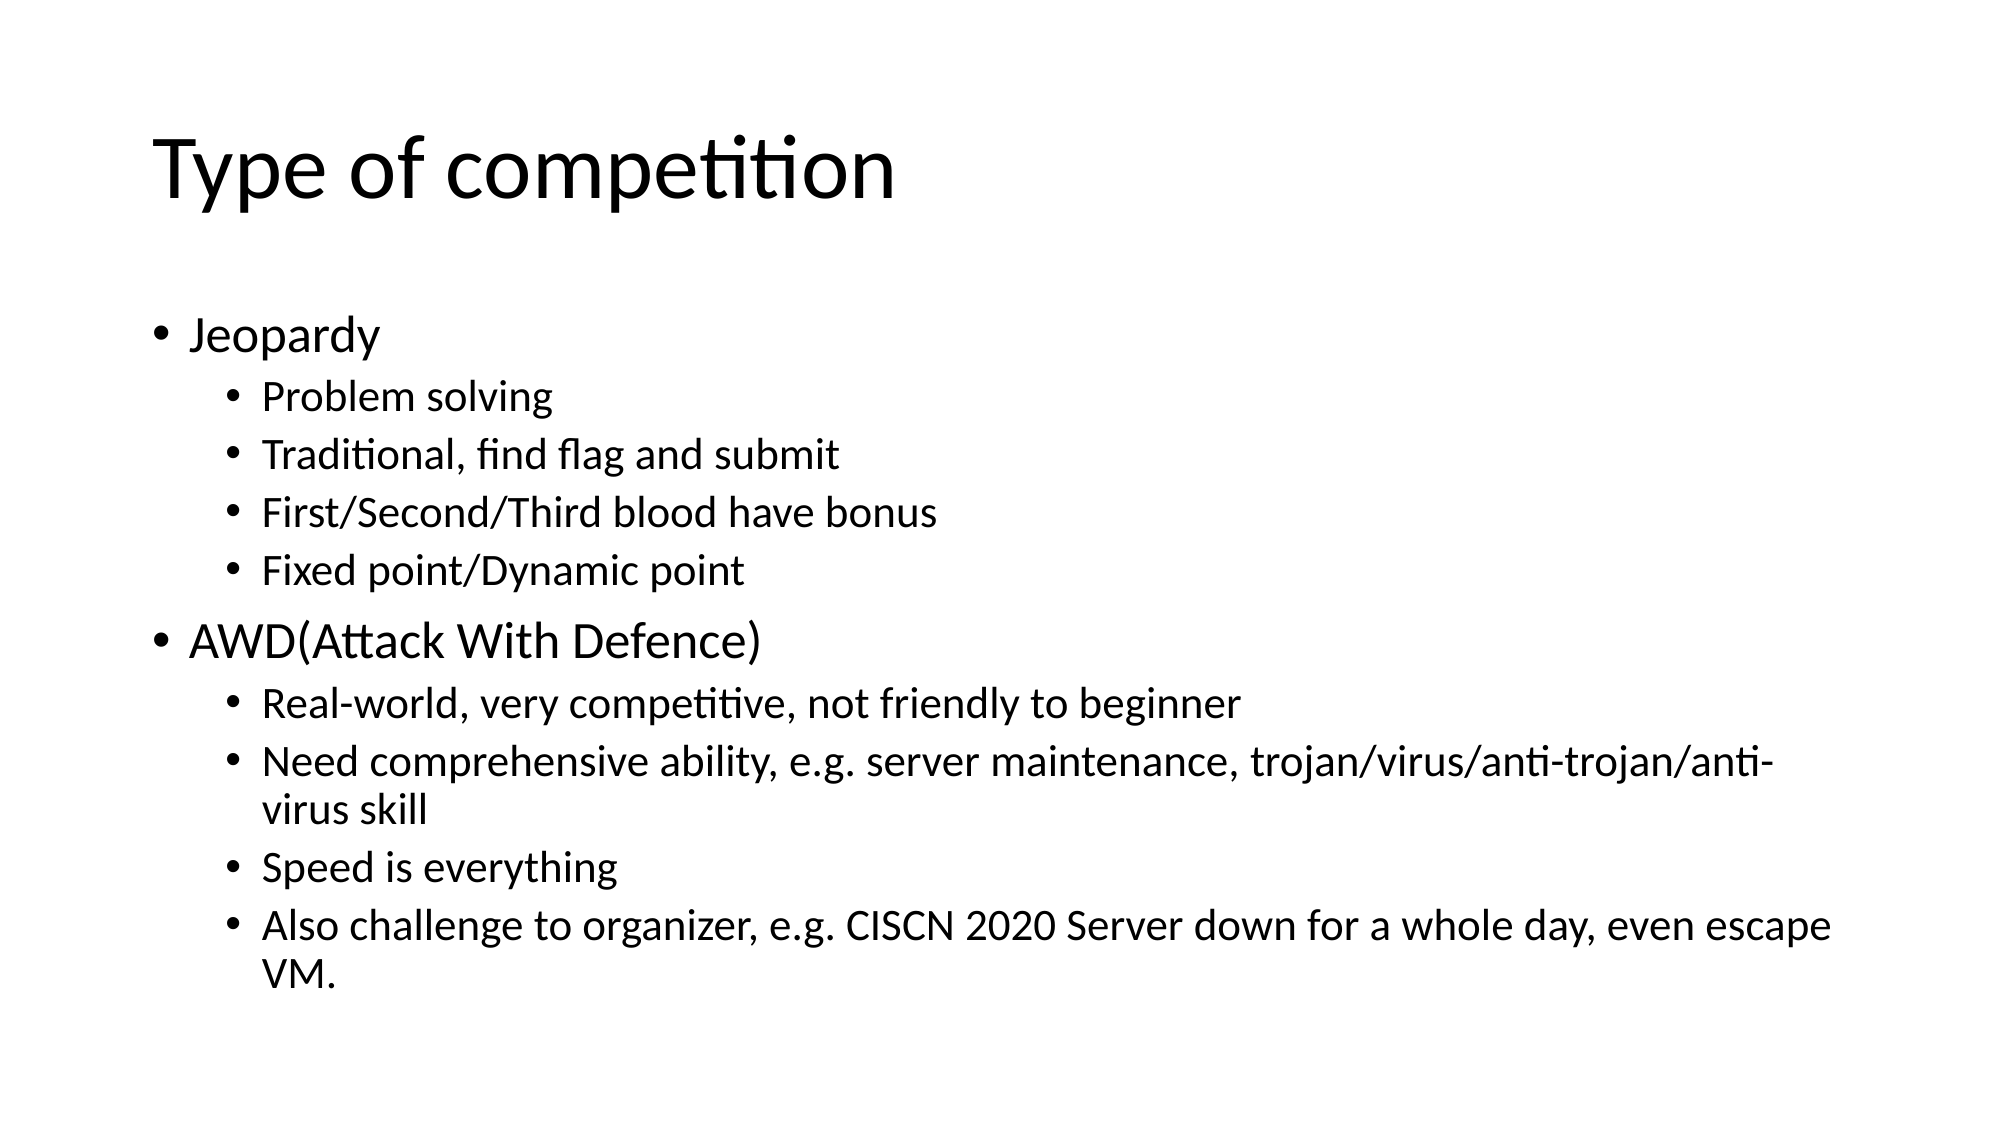

# Type of competition
Jeopardy
Problem solving
Traditional, find flag and submit
First/Second/Third blood have bonus
Fixed point/Dynamic point
AWD(Attack With Defence)
Real-world, very competitive, not friendly to beginner
Need comprehensive ability, e.g. server maintenance, trojan/virus/anti-trojan/anti-virus skill
Speed is everything
Also challenge to organizer, e.g. CISCN 2020 Server down for a whole day, even escape VM.